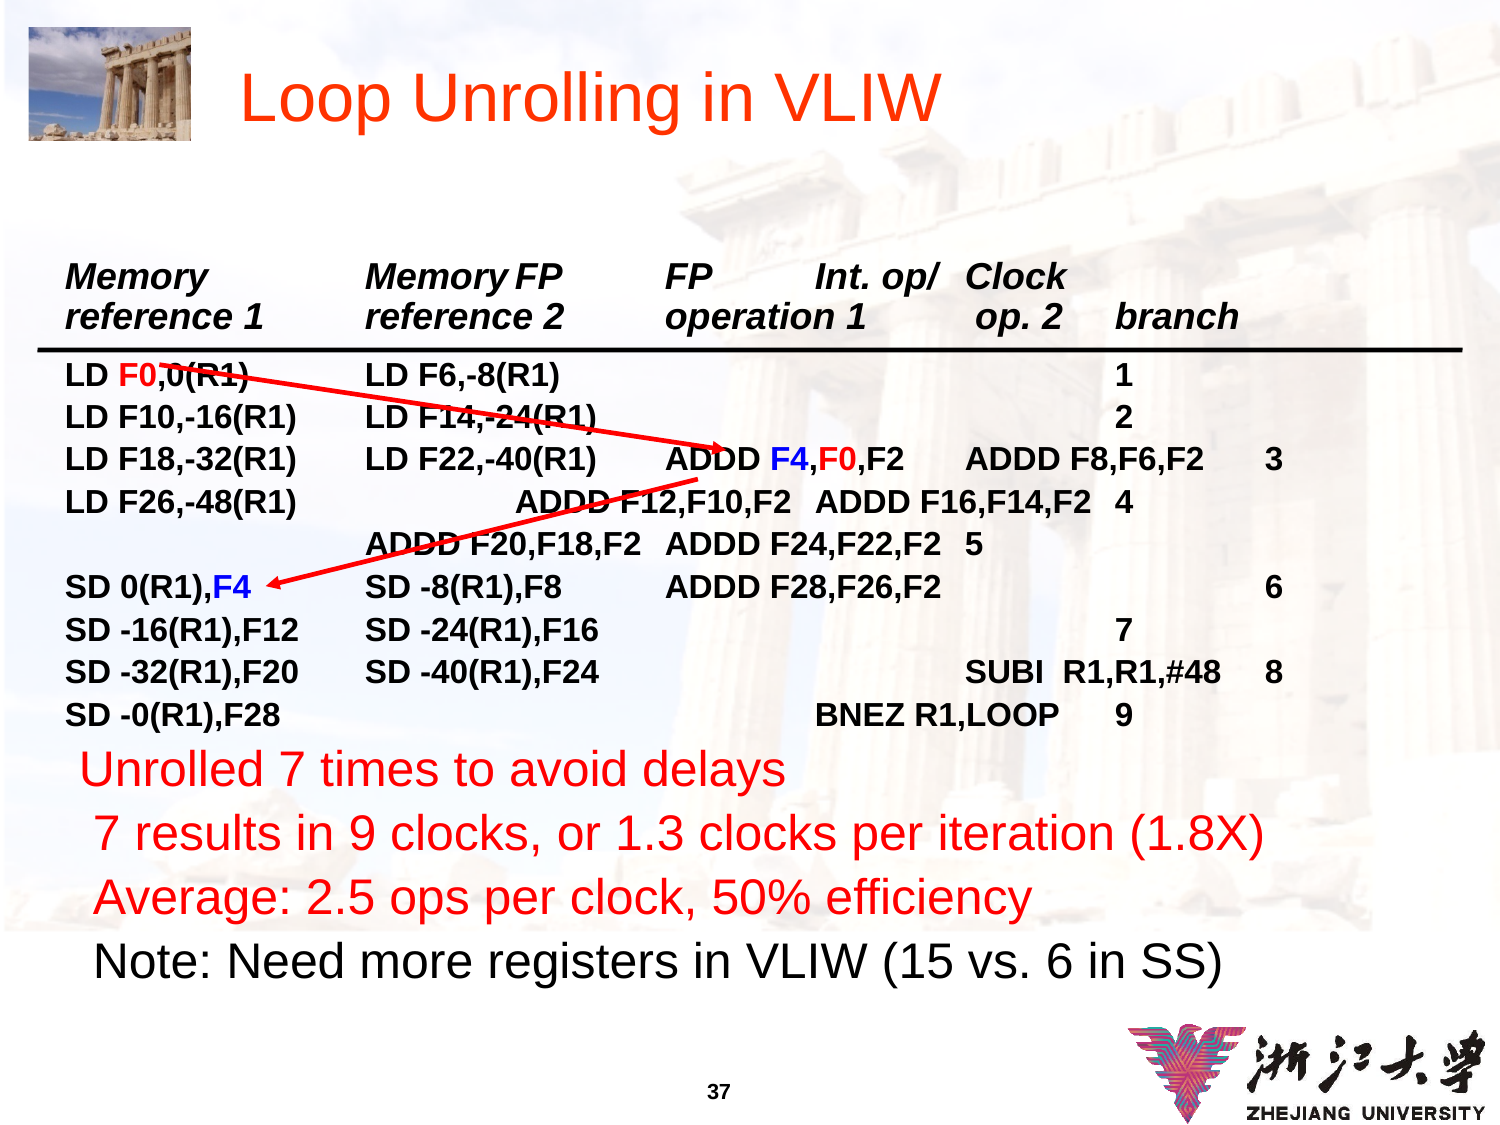

# Loop Unrolling in VLIW
Memory 	Memory	FP	FP	Int. op/	Clock
reference 1	reference 2	operation 1	 op. 2 	branch
LD F0,0(R1)	LD F6,-8(R1)				1
LD F10,-16(R1)	LD F14,-24(R1)				2
LD F18,-32(R1)	LD F22,-40(R1)	ADDD F4,F0,F2	ADDD F8,F6,F2	3
LD F26,-48(R1)		ADDD F12,F10,F2	ADDD F16,F14,F2	4
		ADDD F20,F18,F2	ADDD F24,F22,F2	5
SD 0(R1),F4	SD -8(R1),F8	ADDD F28,F26,F2			6
SD -16(R1),F12	SD -24(R1),F16				7
SD -32(R1),F20	SD -40(R1),F24			SUBI  R1,R1,#48	8
SD -0(R1),F28				BNEZ R1,LOOP	9
 Unrolled 7 times to avoid delays
  7 results in 9 clocks, or 1.3 clocks per iteration (1.8X)
  Average: 2.5 ops per clock, 50% efficiency
  Note: Need more registers in VLIW (15 vs. 6 in SS)